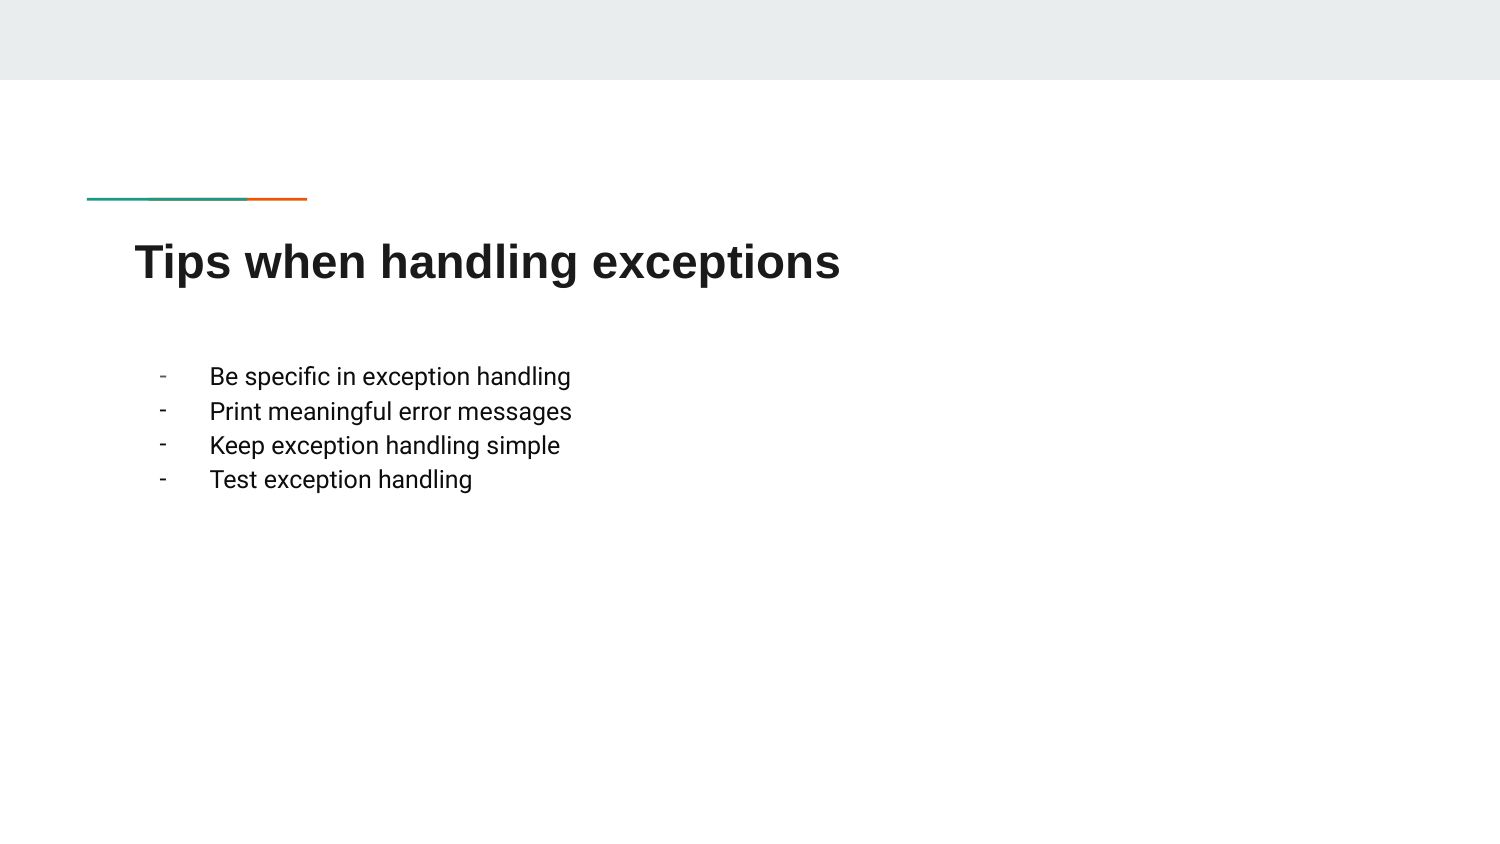

# Tips when handling exceptions
Be specific in exception handling
Print meaningful error messages
Keep exception handling simple
Test exception handling